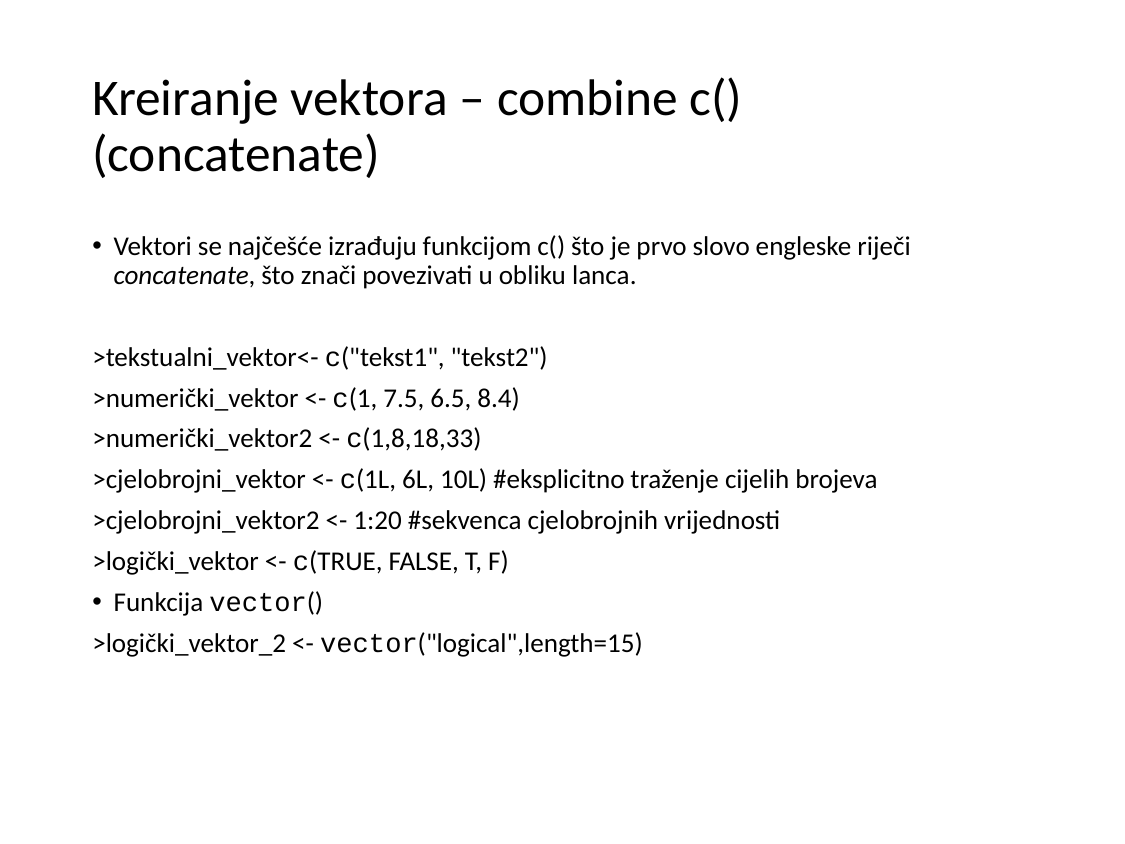

# Kreiranje vektora – combine c() (concatenate)
Vektori se najčešće izrađuju funkcijom c() što je prvo slovo engleske riječi concatenate, što znači povezivati u obliku lanca.

>tekstualni_vektor<- c("tekst1", "tekst2")
>numerički_vektor <- c(1, 7.5, 6.5, 8.4)
>numerički_vektor2 <- c(1,8,18,33)
>cjelobrojni_vektor <- c(1L, 6L, 10L) #eksplicitno traženje cijelih brojeva
>cjelobrojni_vektor2 <- 1:20 #sekvenca cjelobrojnih vrijednosti
>logički_vektor <- c(TRUE, FALSE, T, F)
Funkcija vector()
>logički_vektor_2 <- vector("logical",length=15)